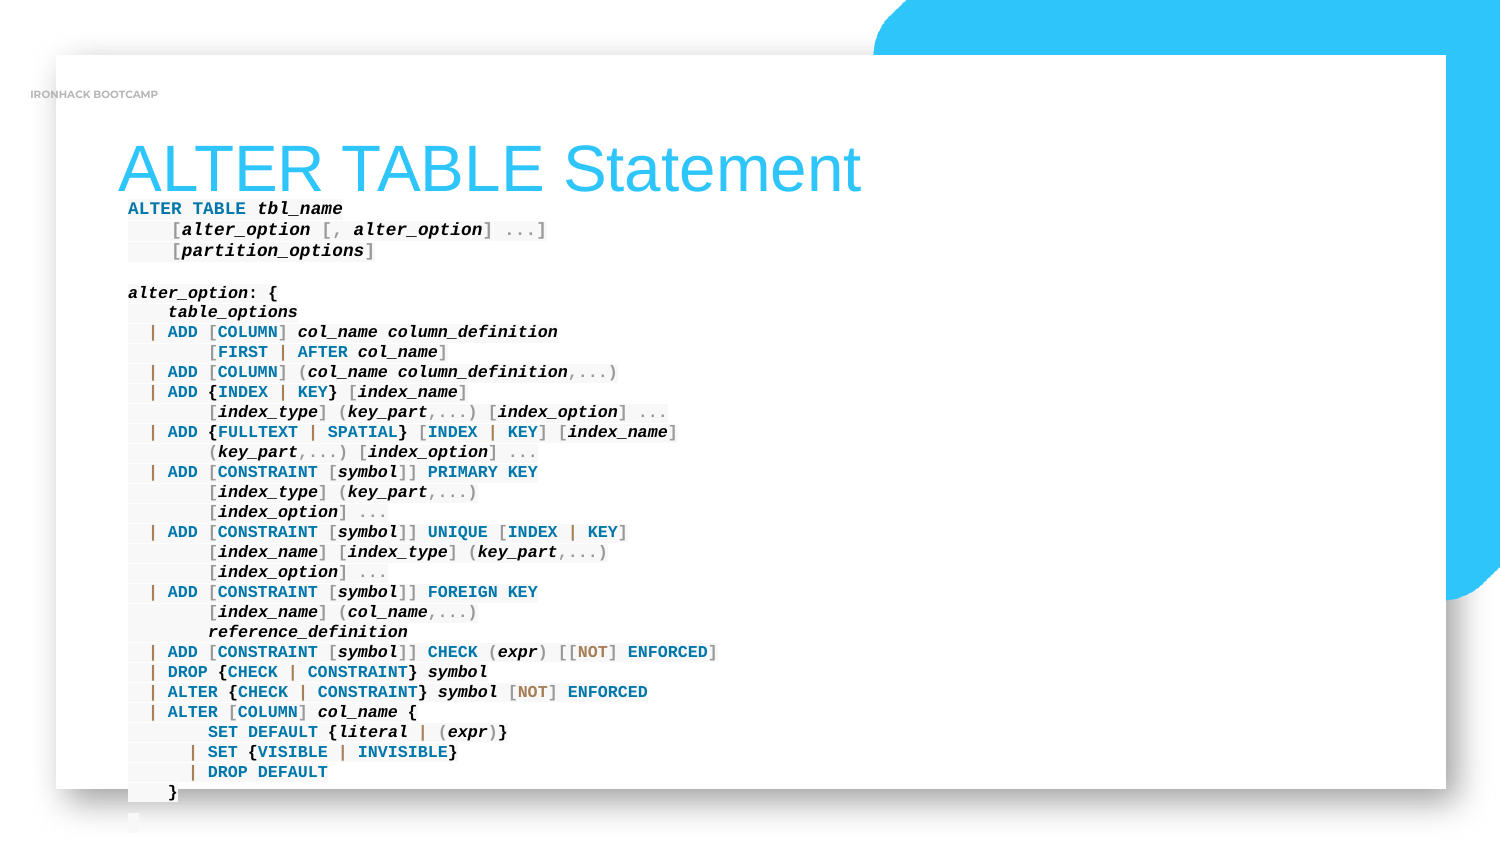

IRONHACK BOOTCAMP
ALTER TABLE Statement

ALTER TABLE tbl_name
    [alter_option [, alter_option] ...]
    [partition_options]

alter_option: {
    table_options
  | ADD [COLUMN] col_name column_definition
        [FIRST | AFTER col_name]
  | ADD [COLUMN] (col_name column_definition,...)
  | ADD {INDEX | KEY} [index_name]
        [index_type] (key_part,...) [index_option] ...
  | ADD {FULLTEXT | SPATIAL} [INDEX | KEY] [index_name]
        (key_part,...) [index_option] ...
  | ADD [CONSTRAINT [symbol]] PRIMARY KEY
        [index_type] (key_part,...)
        [index_option] ...
  | ADD [CONSTRAINT [symbol]] UNIQUE [INDEX | KEY]
        [index_name] [index_type] (key_part,...)
        [index_option] ...
  | ADD [CONSTRAINT [symbol]] FOREIGN KEY
        [index_name] (col_name,...)
        reference_definition
  | ADD [CONSTRAINT [symbol]] CHECK (expr) [[NOT] ENFORCED]
  | DROP {CHECK | CONSTRAINT} symbol
  | ALTER {CHECK | CONSTRAINT} symbol [NOT] ENFORCED
  | ALTER [COLUMN] col_name {
        SET DEFAULT {literal | (expr)}
      | SET {VISIBLE | INVISIBLE}
      | DROP DEFAULT
    }